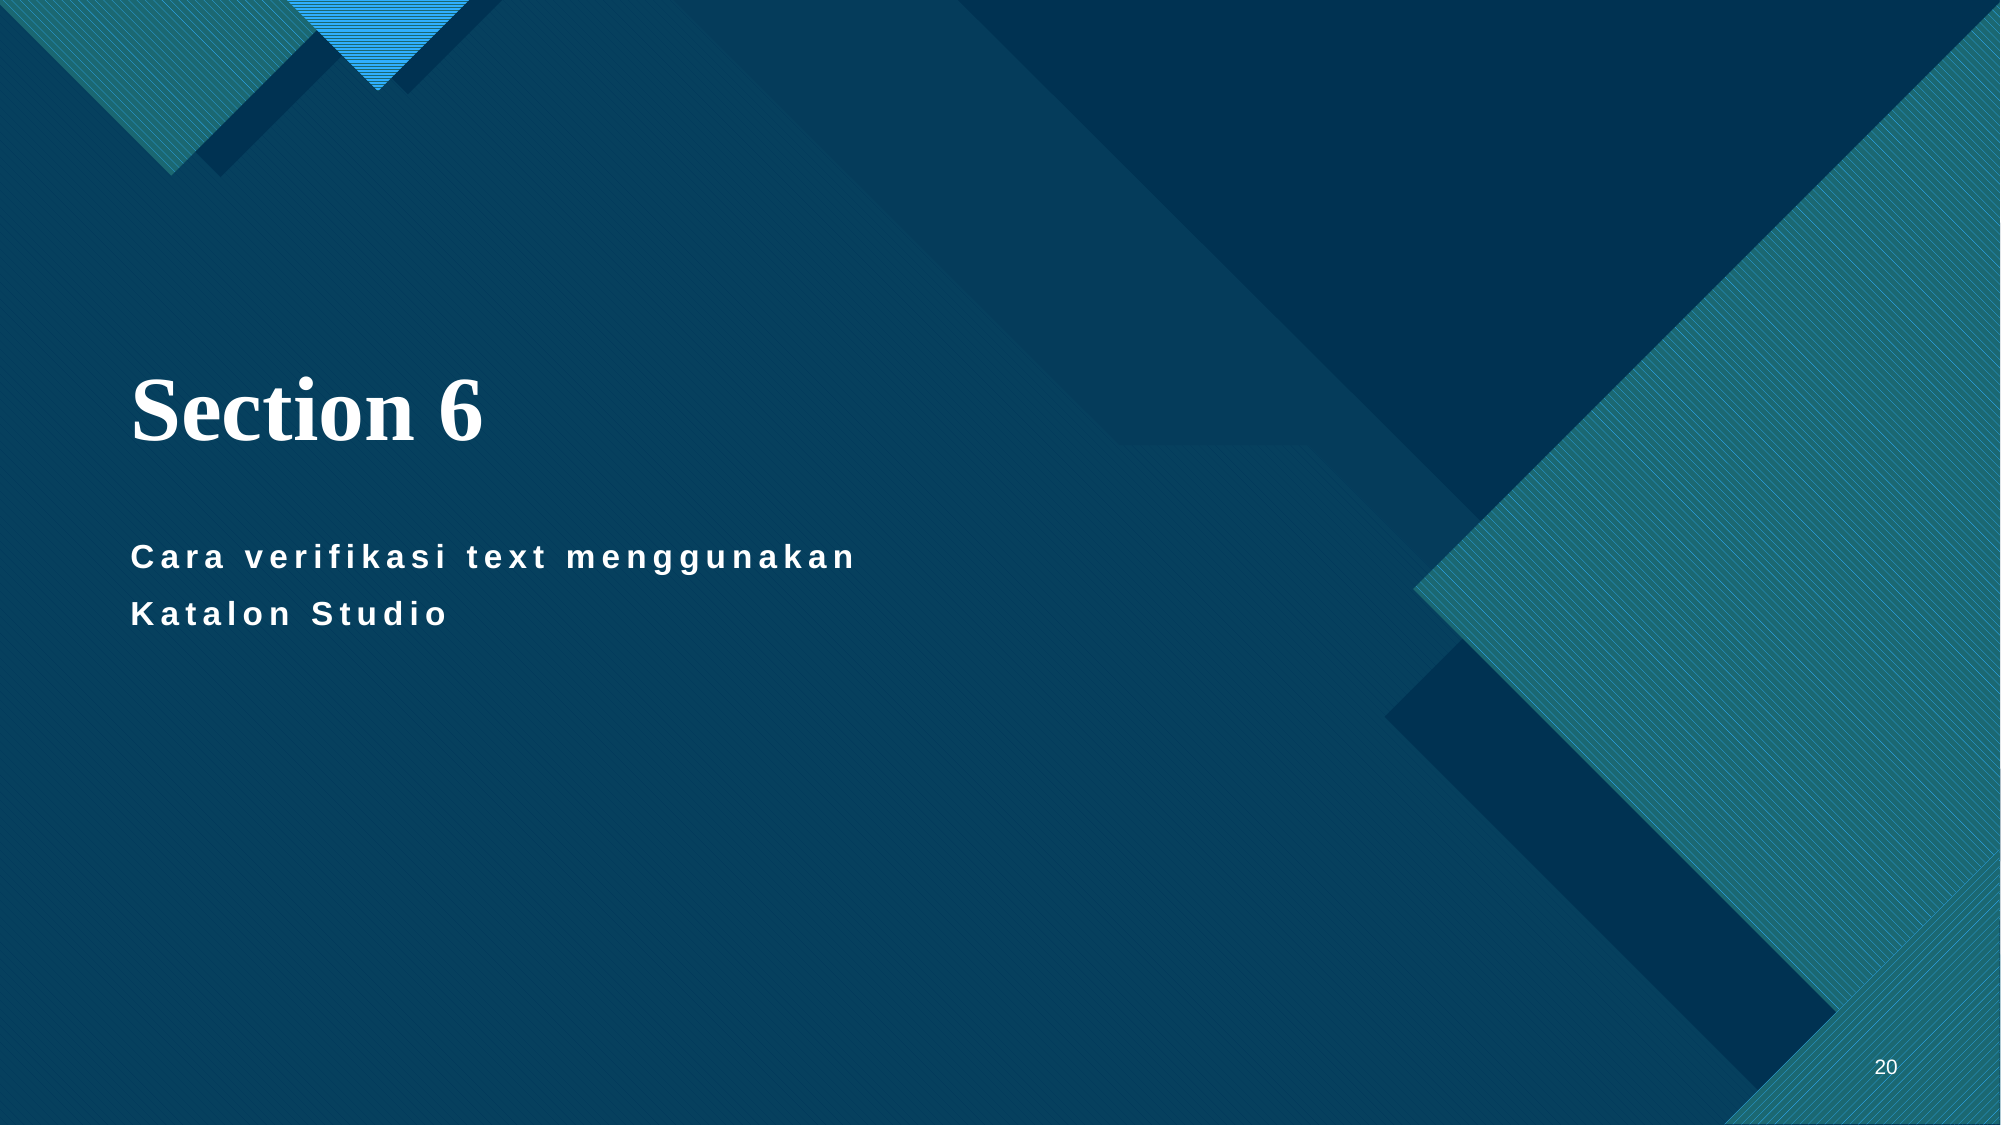

# Section 6
Cara verifikasi text menggunakan
Katalon Studio
20